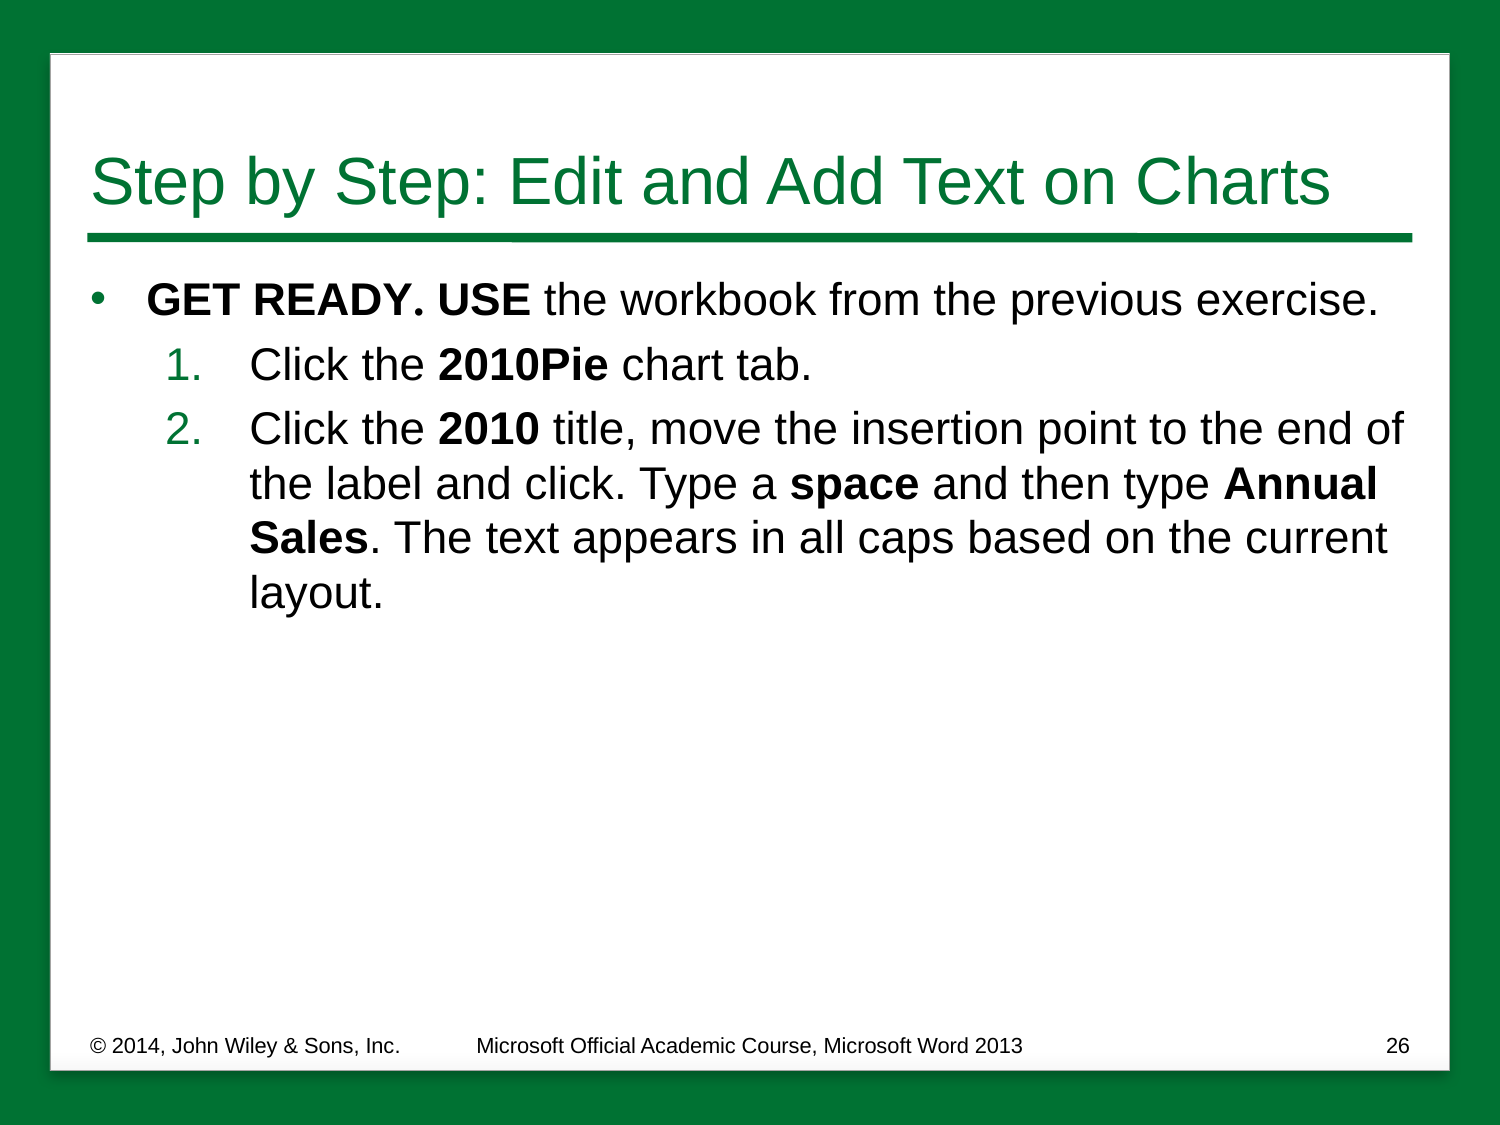

# Step by Step: Edit and Add Text on Charts
GET READY. USE the workbook from the previous exercise.
Click the 2010Pie chart tab.
Click the 2010 title, move the insertion point to the end of the label and click. Type a space and then type Annual Sales. The text appears in all caps based on the current layout.
© 2014, John Wiley & Sons, Inc.
Microsoft Official Academic Course, Microsoft Word 2013
26